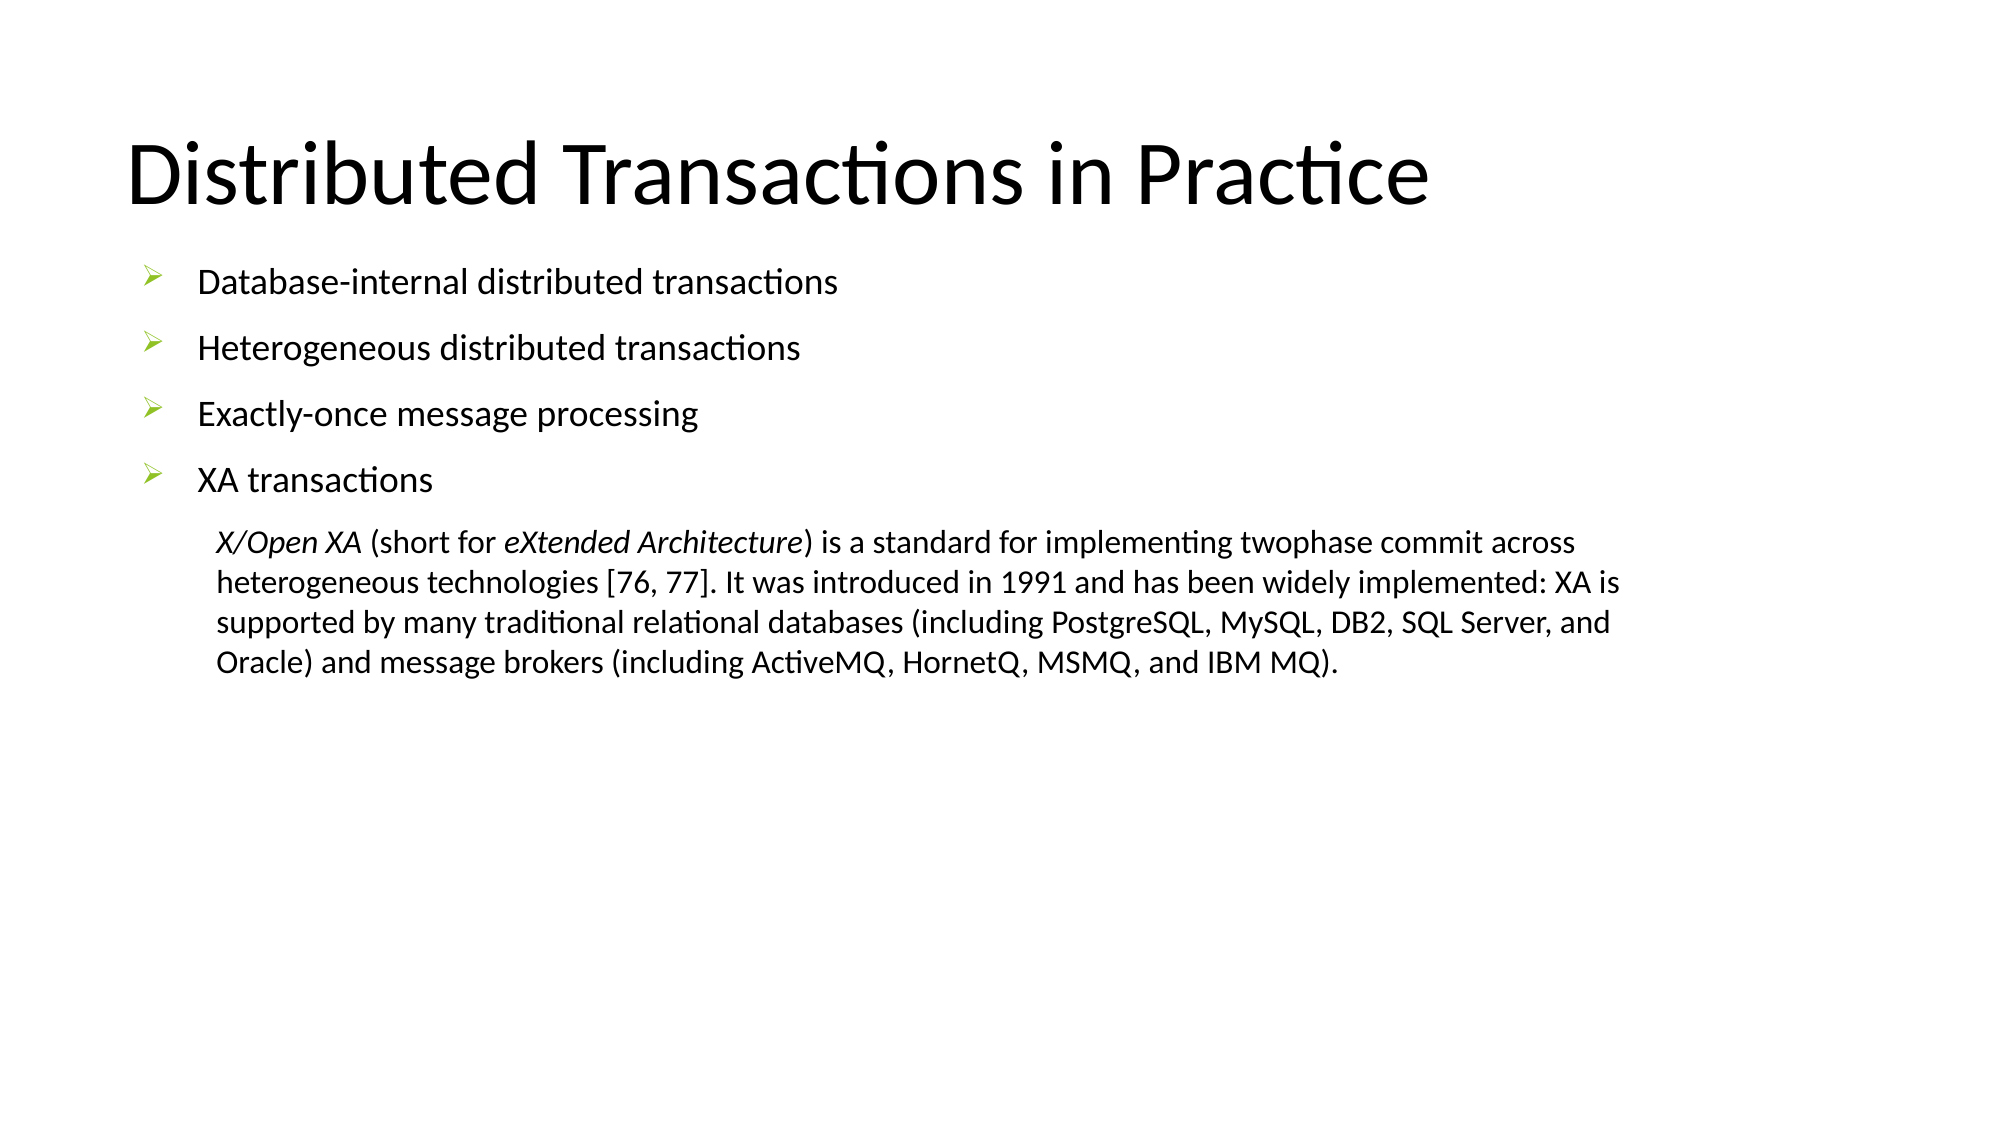

# Distributed Transactions in Practice
Database-internal distributed transactions
Heterogeneous distributed transactions
Exactly-once message processing
XA transactions
X/Open XA (short for eXtended Architecture) is a standard for implementing twophase commit across heterogeneous technologies [76, 77]. It was introduced in 1991 and has been widely implemented: XA is supported by many traditional relational databases (including PostgreSQL, MySQL, DB2, SQL Server, and Oracle) and message brokers (including ActiveMQ, HornetQ, MSMQ, and IBM MQ).